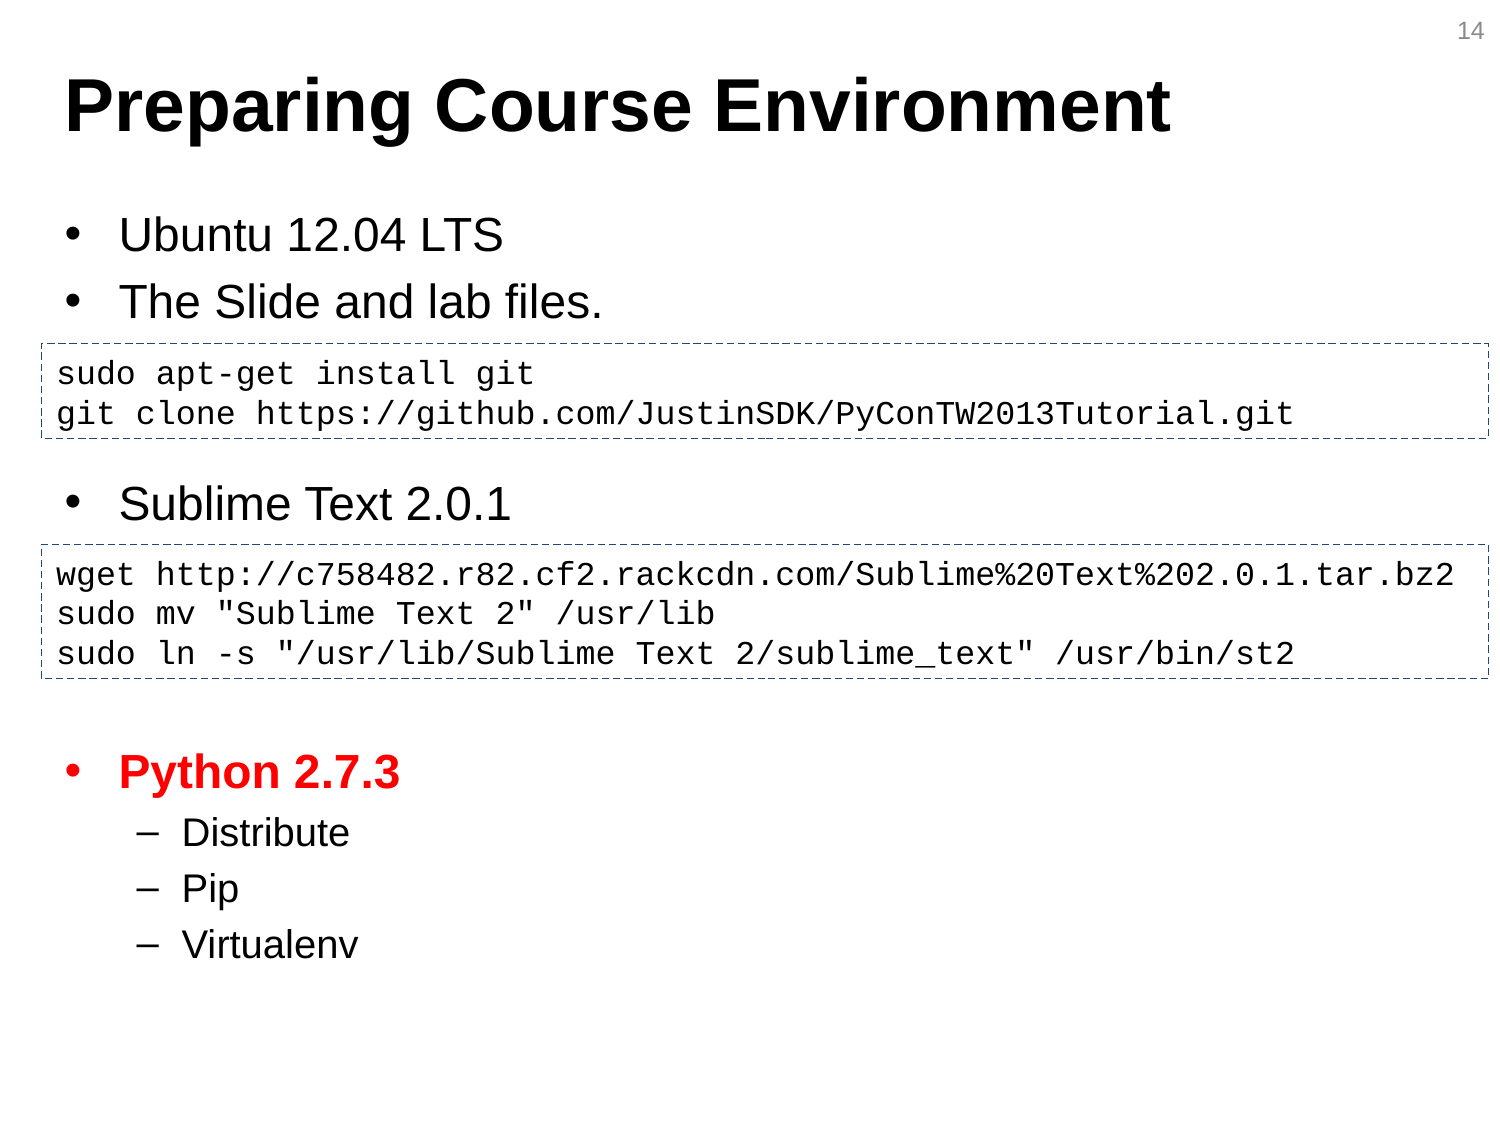

14
# Preparing Course Environment
Ubuntu 12.04 LTS
The Slide and lab files.

Sublime Text 2.0.1

Python 2.7.3
Distribute
Pip
Virtualenv

sudo apt-get install git
git clone https://github.com/JustinSDK/PyConTW2013Tutorial.git
wget http://c758482.r82.cf2.rackcdn.com/Sublime%20Text%202.0.1.tar.bz2
sudo mv "Sublime Text 2" /usr/lib
sudo ln -s "/usr/lib/Sublime Text 2/sublime_text" /usr/bin/st2